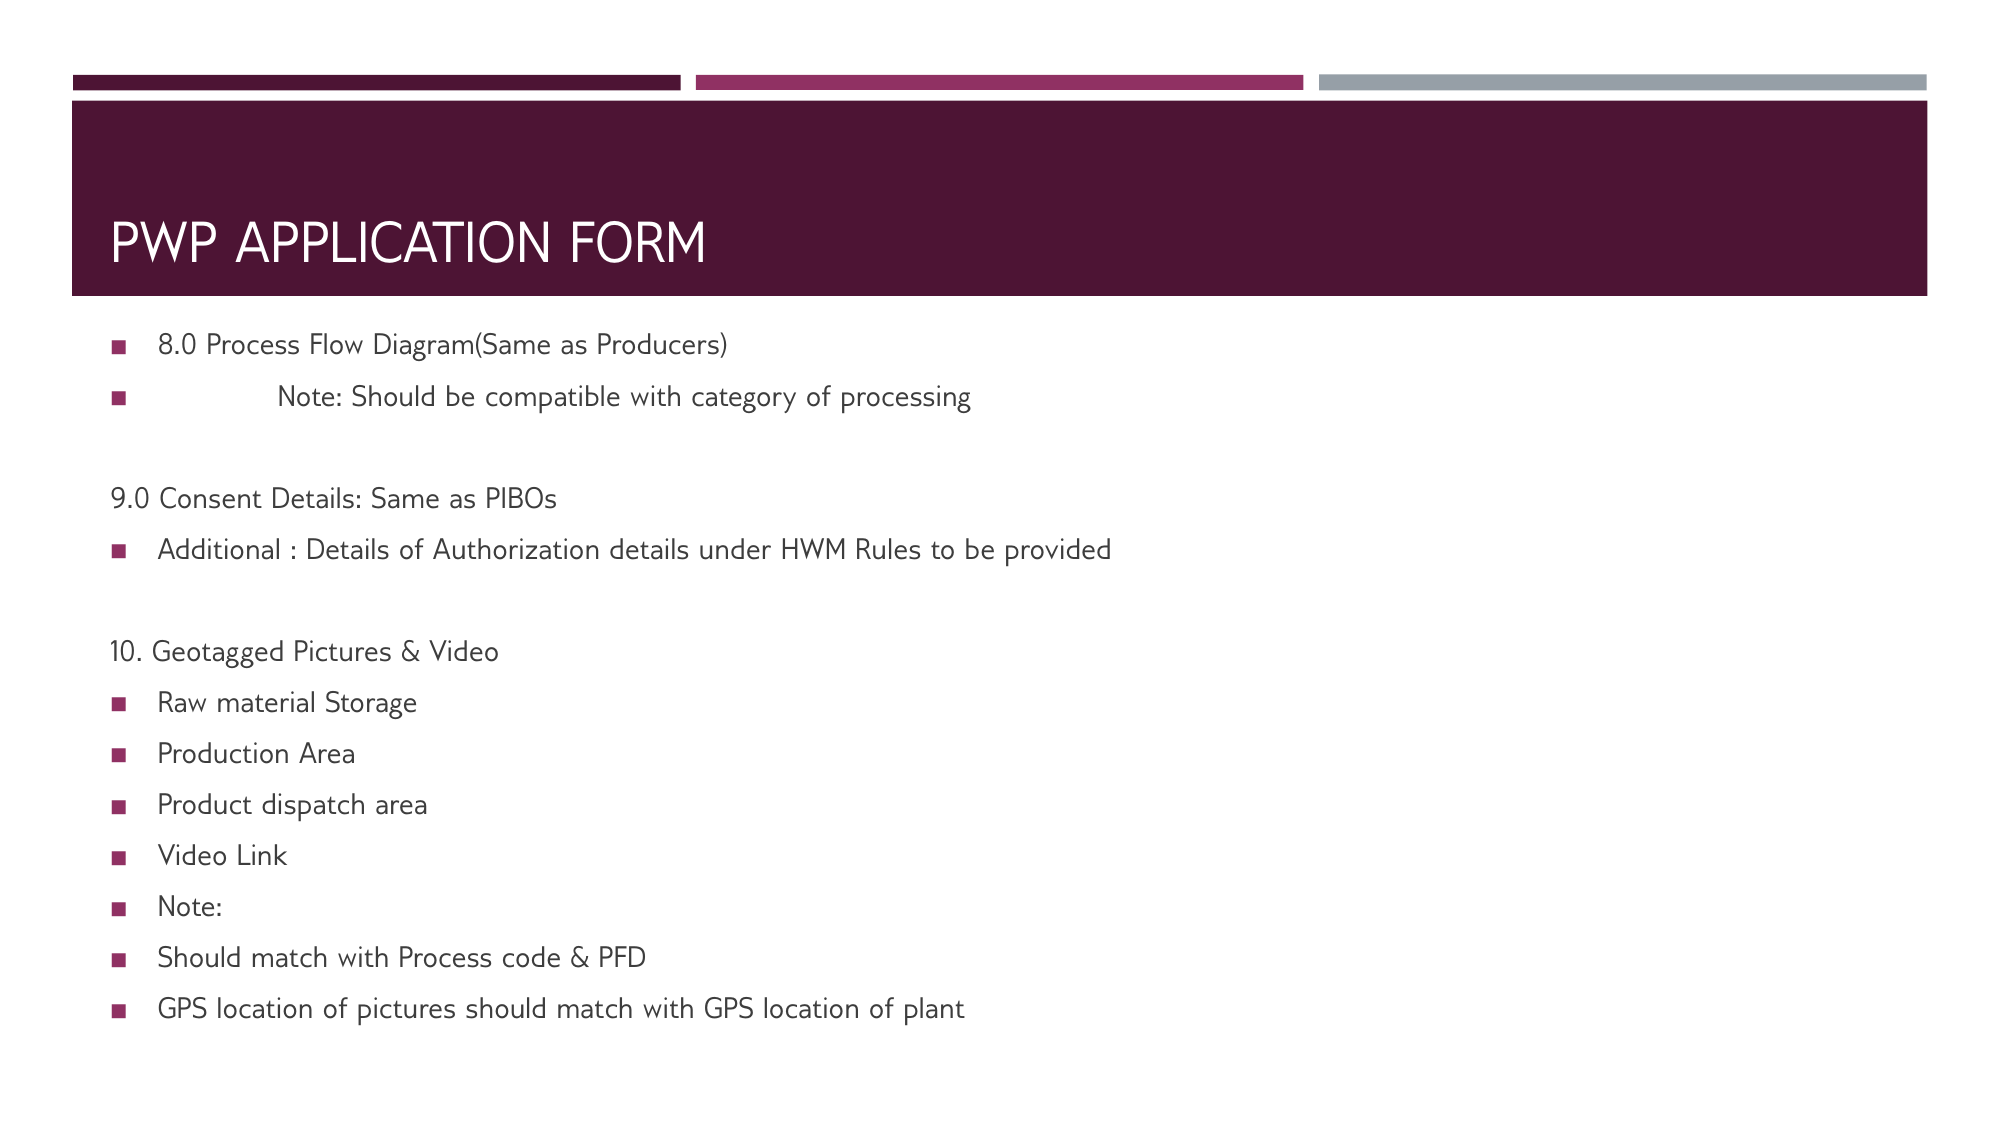

# PWP APPLICATION FORM
8.0 Process Flow Diagram(Same as Producers)
	Note: Should be compatible with category of processing

9.0 Consent Details: Same as PIBOs
Additional : Details of Authorization details under HWM Rules to be provided

10. Geotagged Pictures & Video
Raw material Storage
Production Area
Product dispatch area
Video Link
Note:
Should match with Process code & PFD
GPS location of pictures should match with GPS location of plant